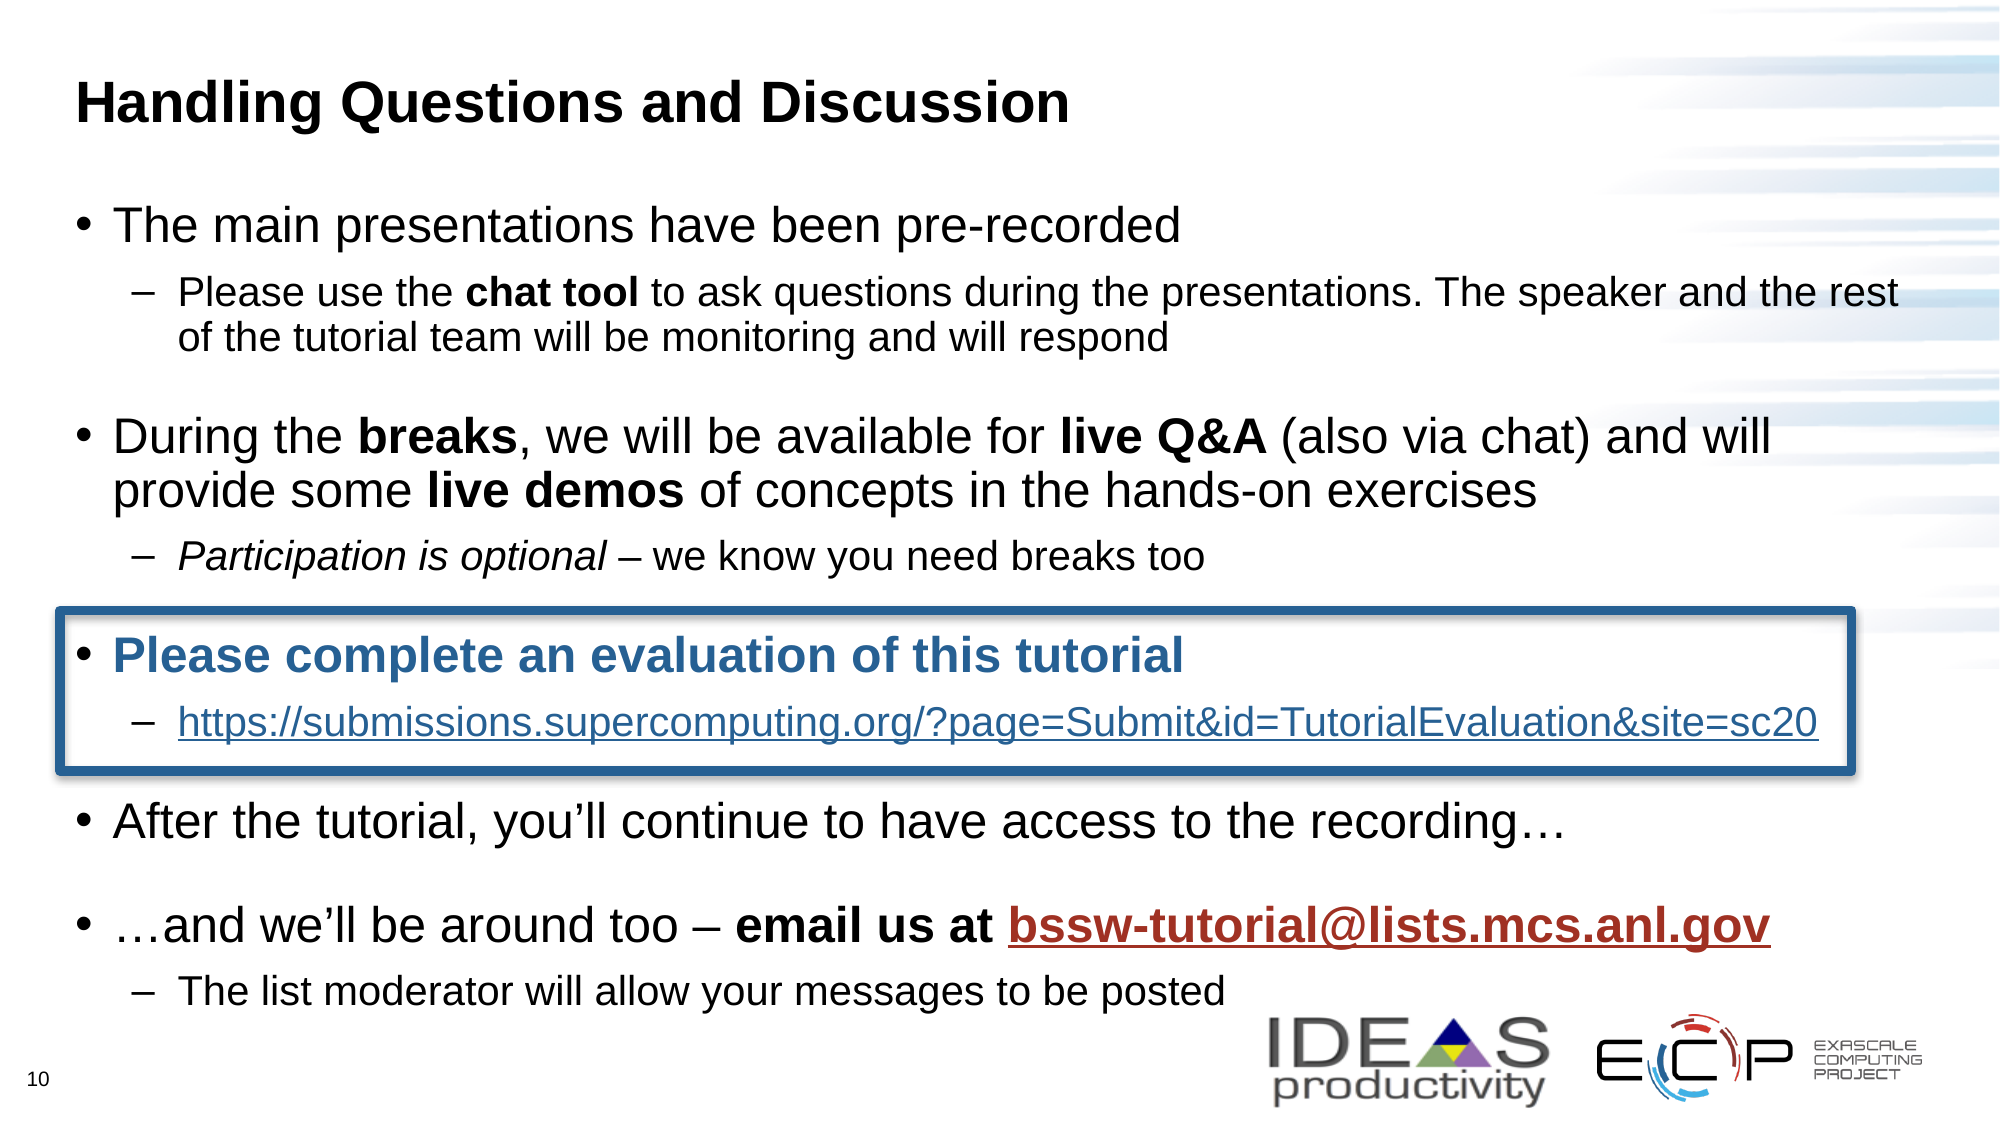

# Handling Questions and Discussion
The main presentations have been pre-recorded
Please use the chat tool to ask questions during the presentations. The speaker and the rest of the tutorial team will be monitoring and will respond
During the breaks, we will be available for live Q&A (also via chat) and will provide some live demos of concepts in the hands-on exercises
Participation is optional – we know you need breaks too
Please complete an evaluation of this tutorial
https://submissions.supercomputing.org/?page=Submit&id=TutorialEvaluation&site=sc20
After the tutorial, you’ll continue to have access to the recording…
…and we’ll be around too – email us at bssw-tutorial@lists.mcs.anl.gov
The list moderator will allow your messages to be posted